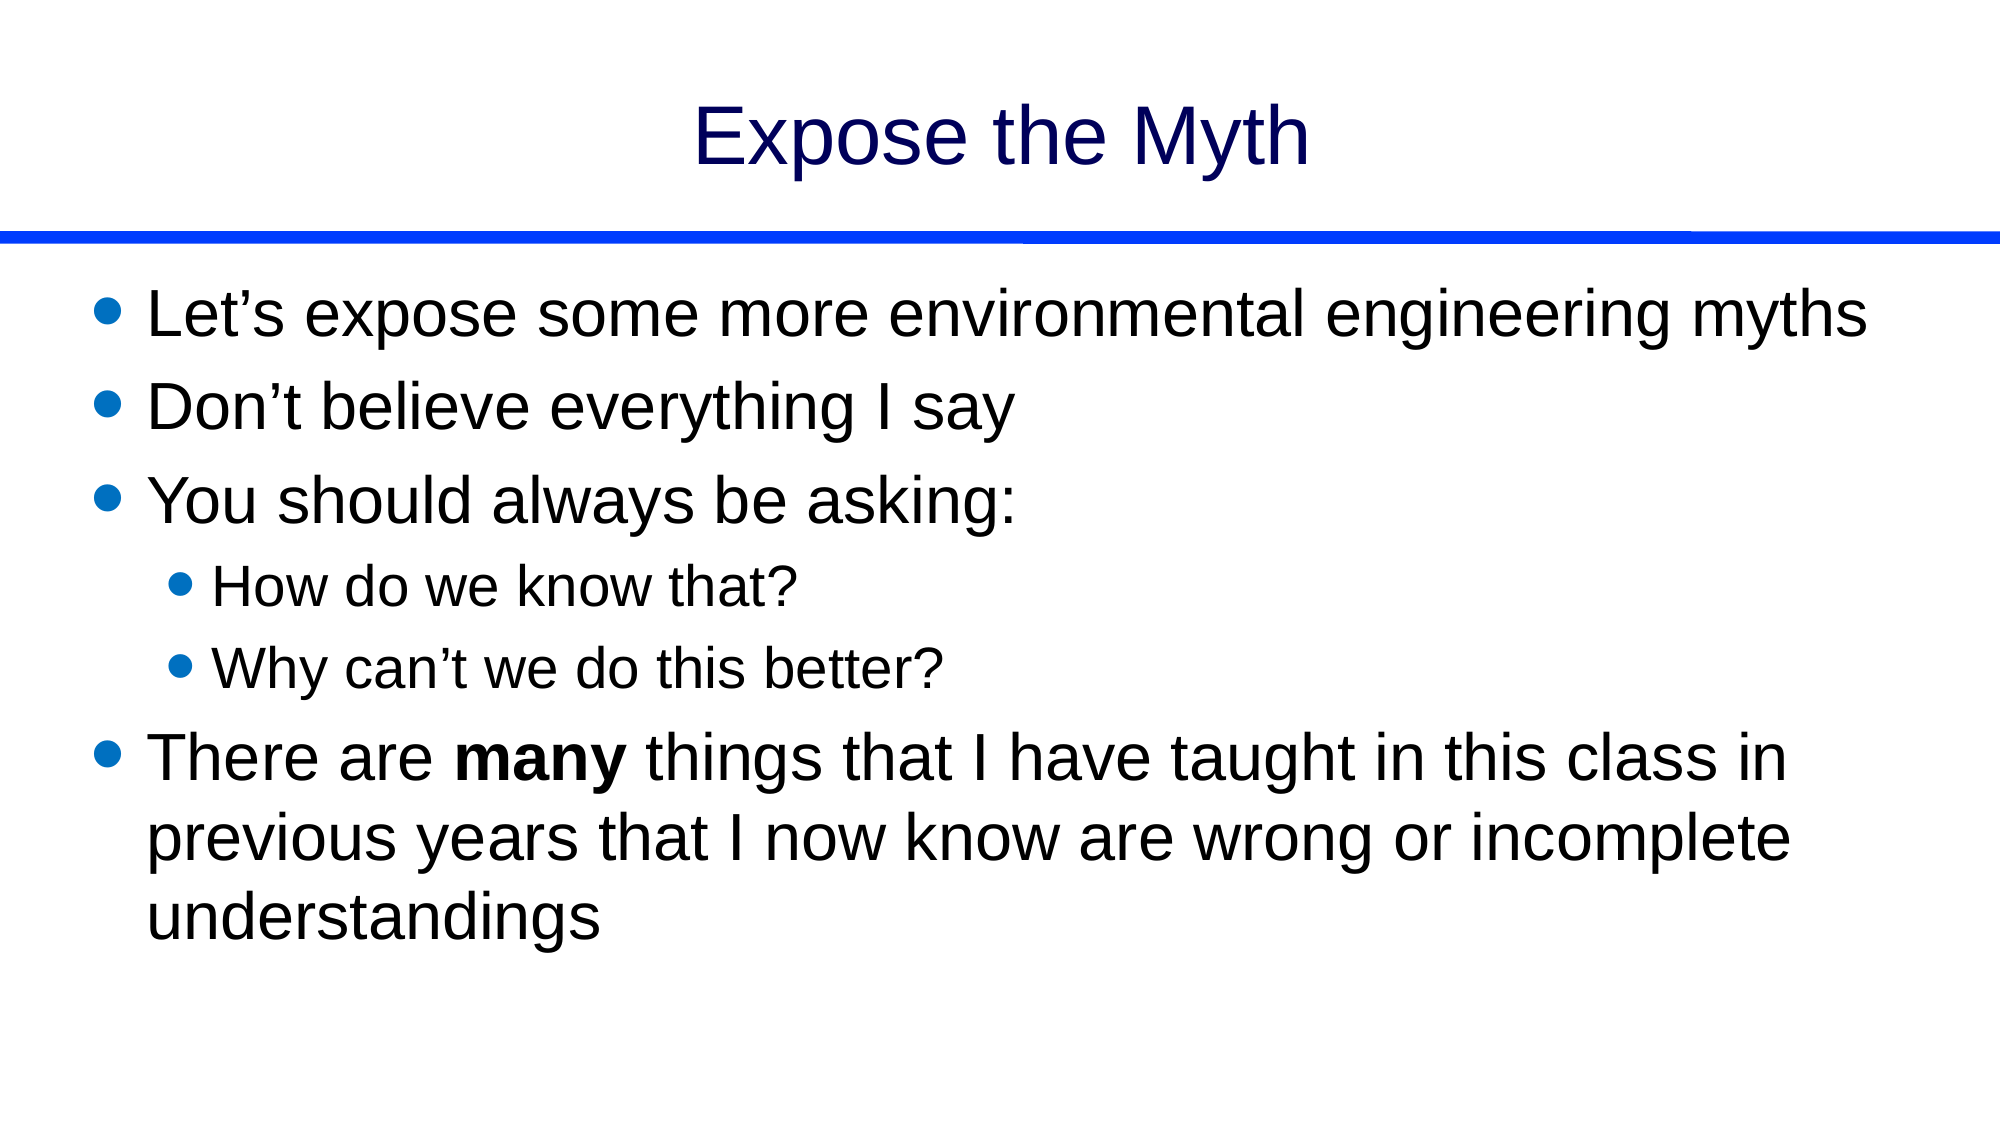

# Expose the Myth
Let’s expose some more environmental engineering myths
Don’t believe everything I say
You should always be asking:
How do we know that?
Why can’t we do this better?
There are many things that I have taught in this class in previous years that I now know are wrong or incomplete understandings